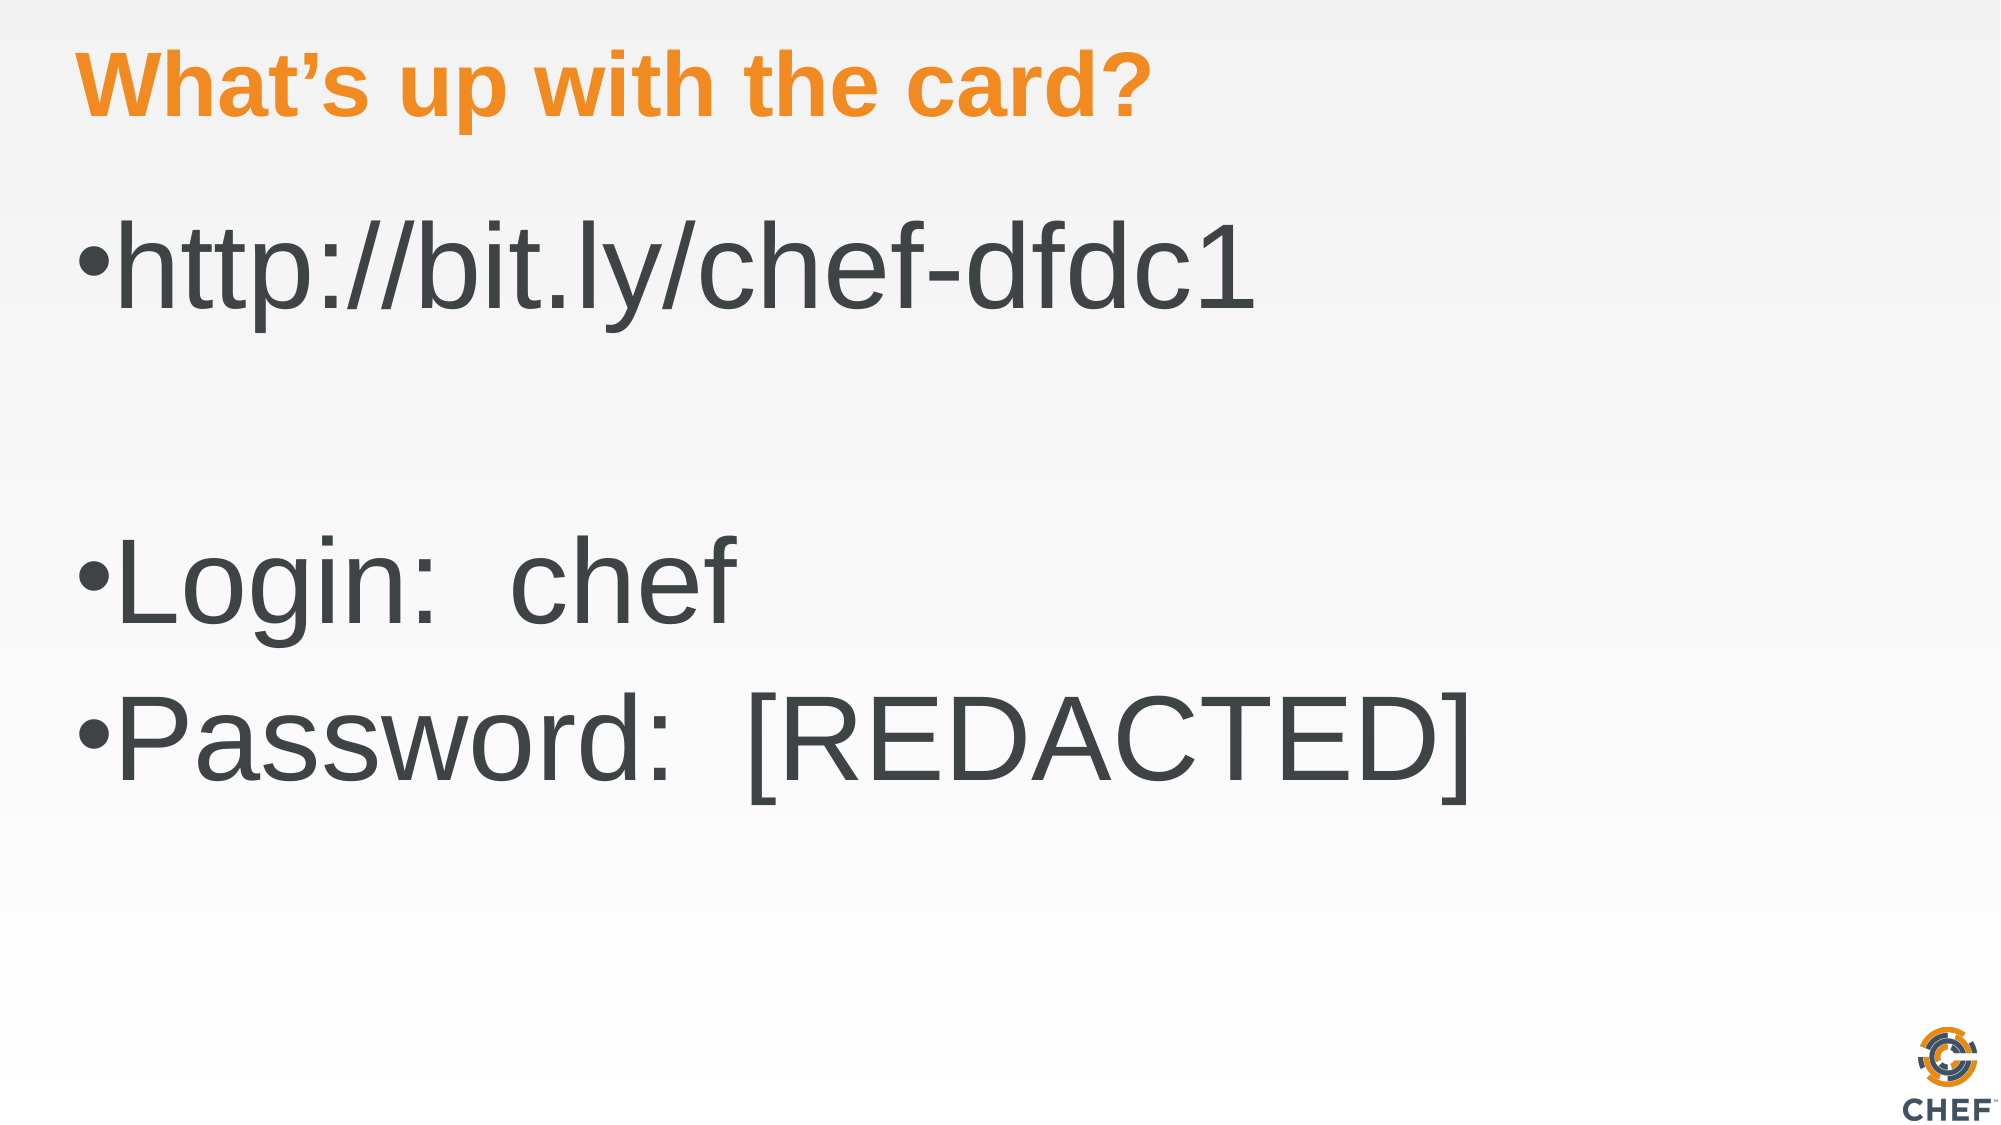

# What’s up with the card?
http://bit.ly/chef-dfdc1

Login:  chef
Password:  [REDACTED]